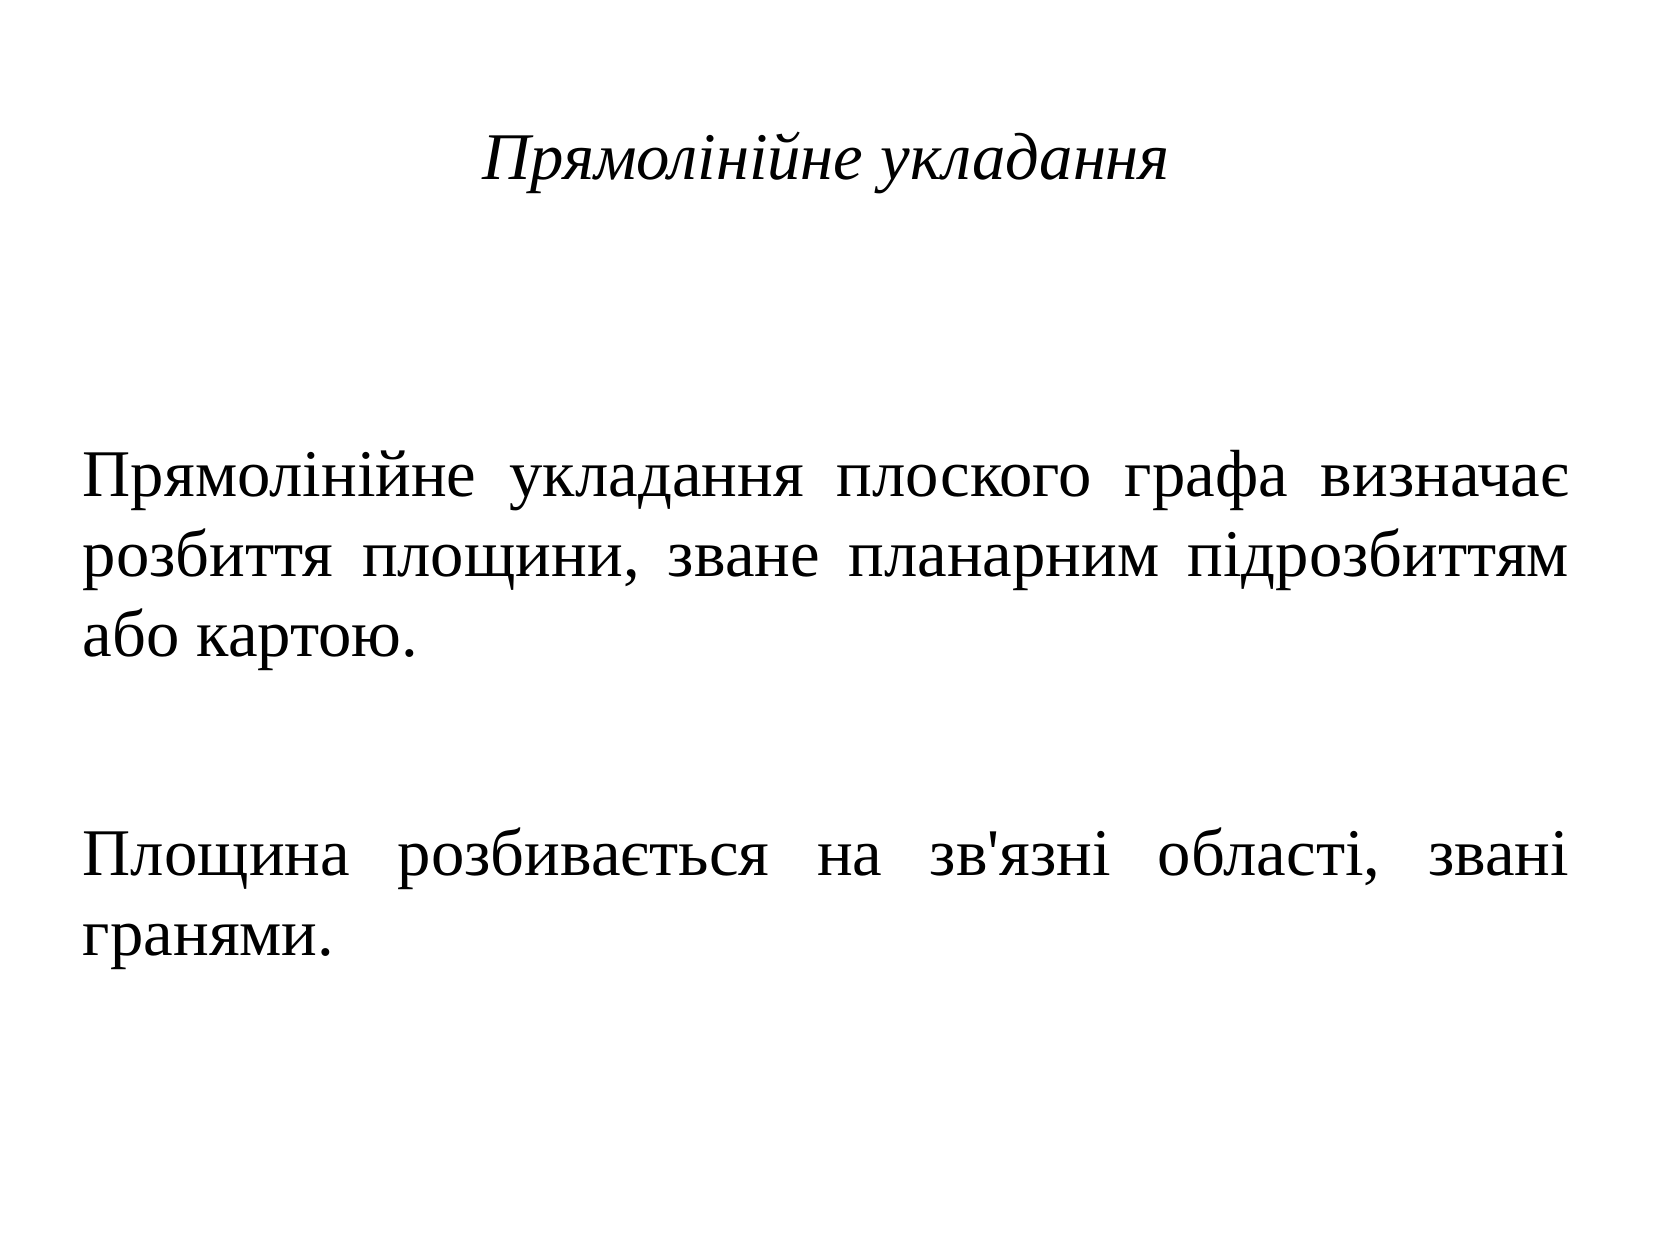

Прямолінійне укладання
Прямолінійне укладання плоского графа визначає розбиття площини, зване планарним підрозбиттям або картою.

Площина розбивається на зв'язні області, звані гранями.